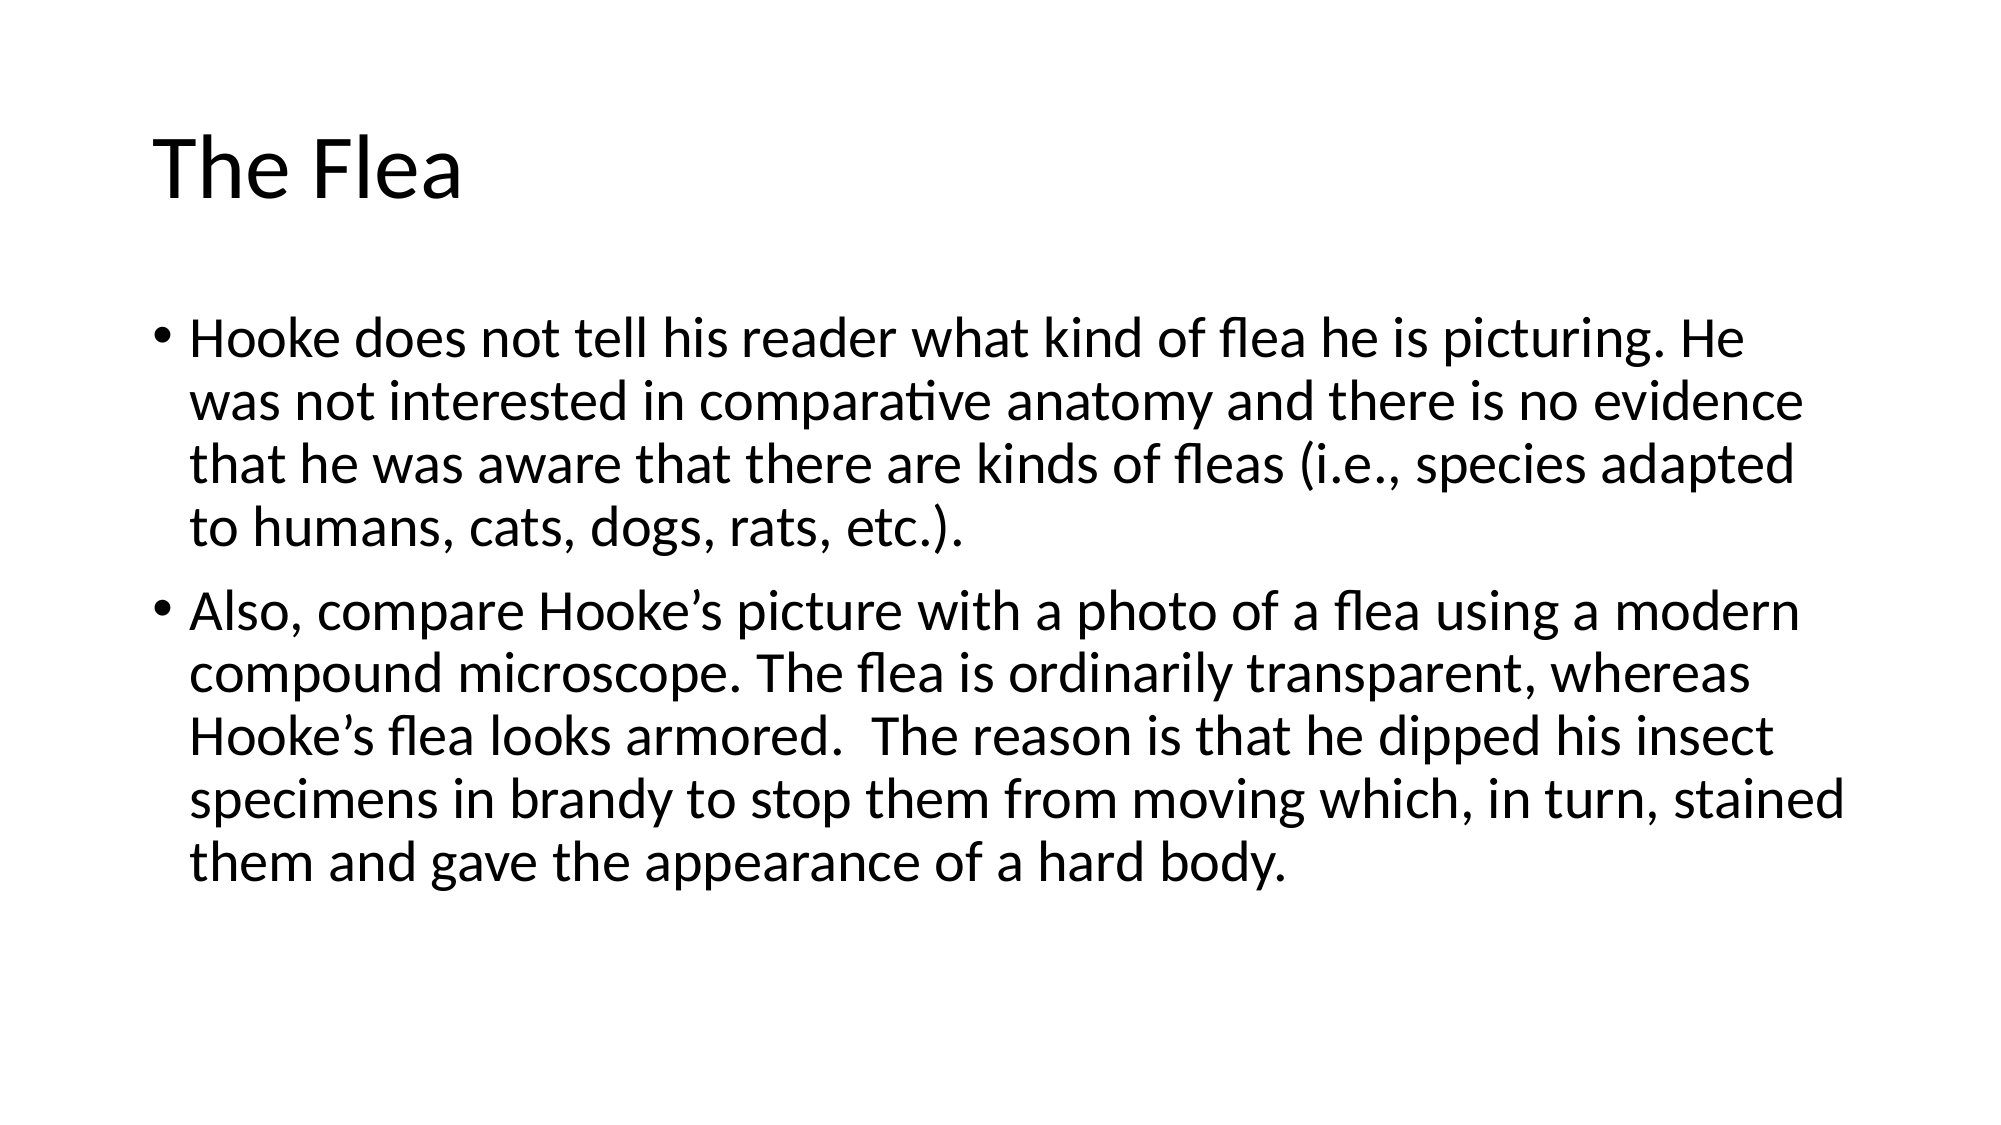

# The Flea
Hooke does not tell his reader what kind of flea he is picturing. He was not interested in comparative anatomy and there is no evidence that he was aware that there are kinds of fleas (i.e., species adapted to humans, cats, dogs, rats, etc.).
Also, compare Hooke’s picture with a photo of a flea using a modern compound microscope. The flea is ordinarily transparent, whereas Hooke’s flea looks armored.  The reason is that he dipped his insect specimens in brandy to stop them from moving which, in turn, stained them and gave the appearance of a hard body.